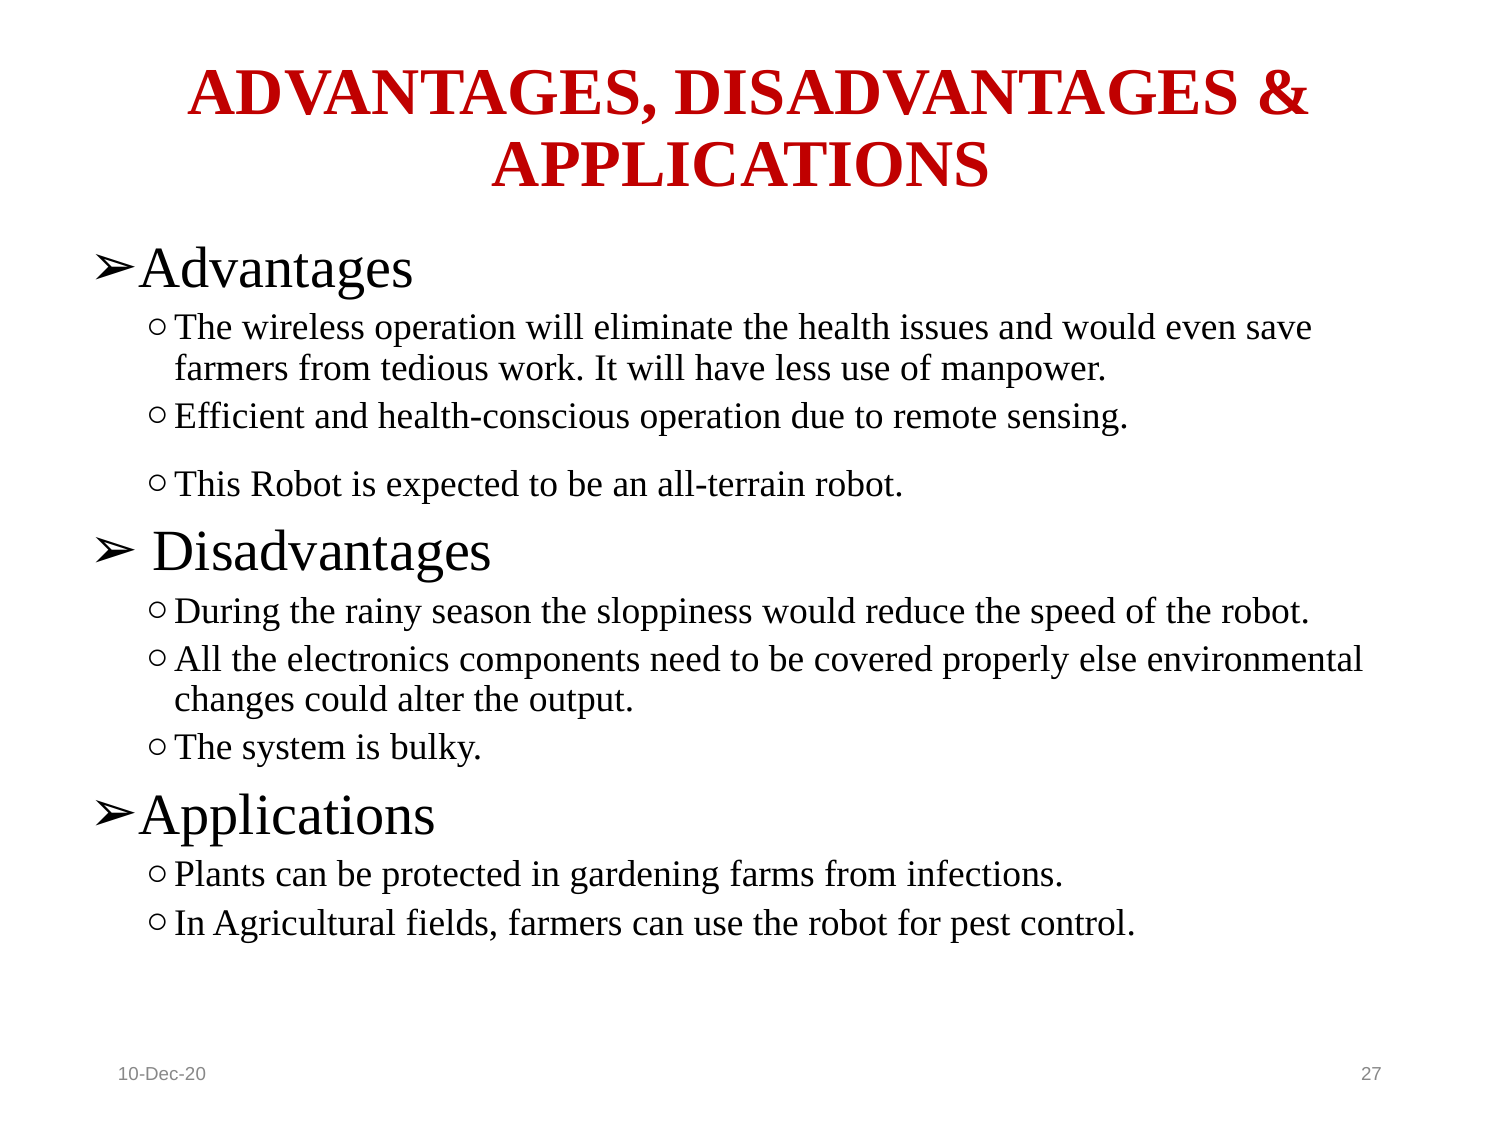

ADVANTAGES, DISADVANTAGES & APPLICATIONS
Advantages
The wireless operation will eliminate the health issues and would even save farmers from tedious work. It will have less use of manpower.
Efficient and health-conscious operation due to remote sensing.
This Robot is expected to be an all-terrain robot.
 Disadvantages
During the rainy season the sloppiness would reduce the speed of the robot.
All the electronics components need to be covered properly else environmental changes could alter the output.
The system is bulky.
Applications
Plants can be protected in gardening farms from infections.
In Agricultural fields, farmers can use the robot for pest control.

10-Dec-20
27